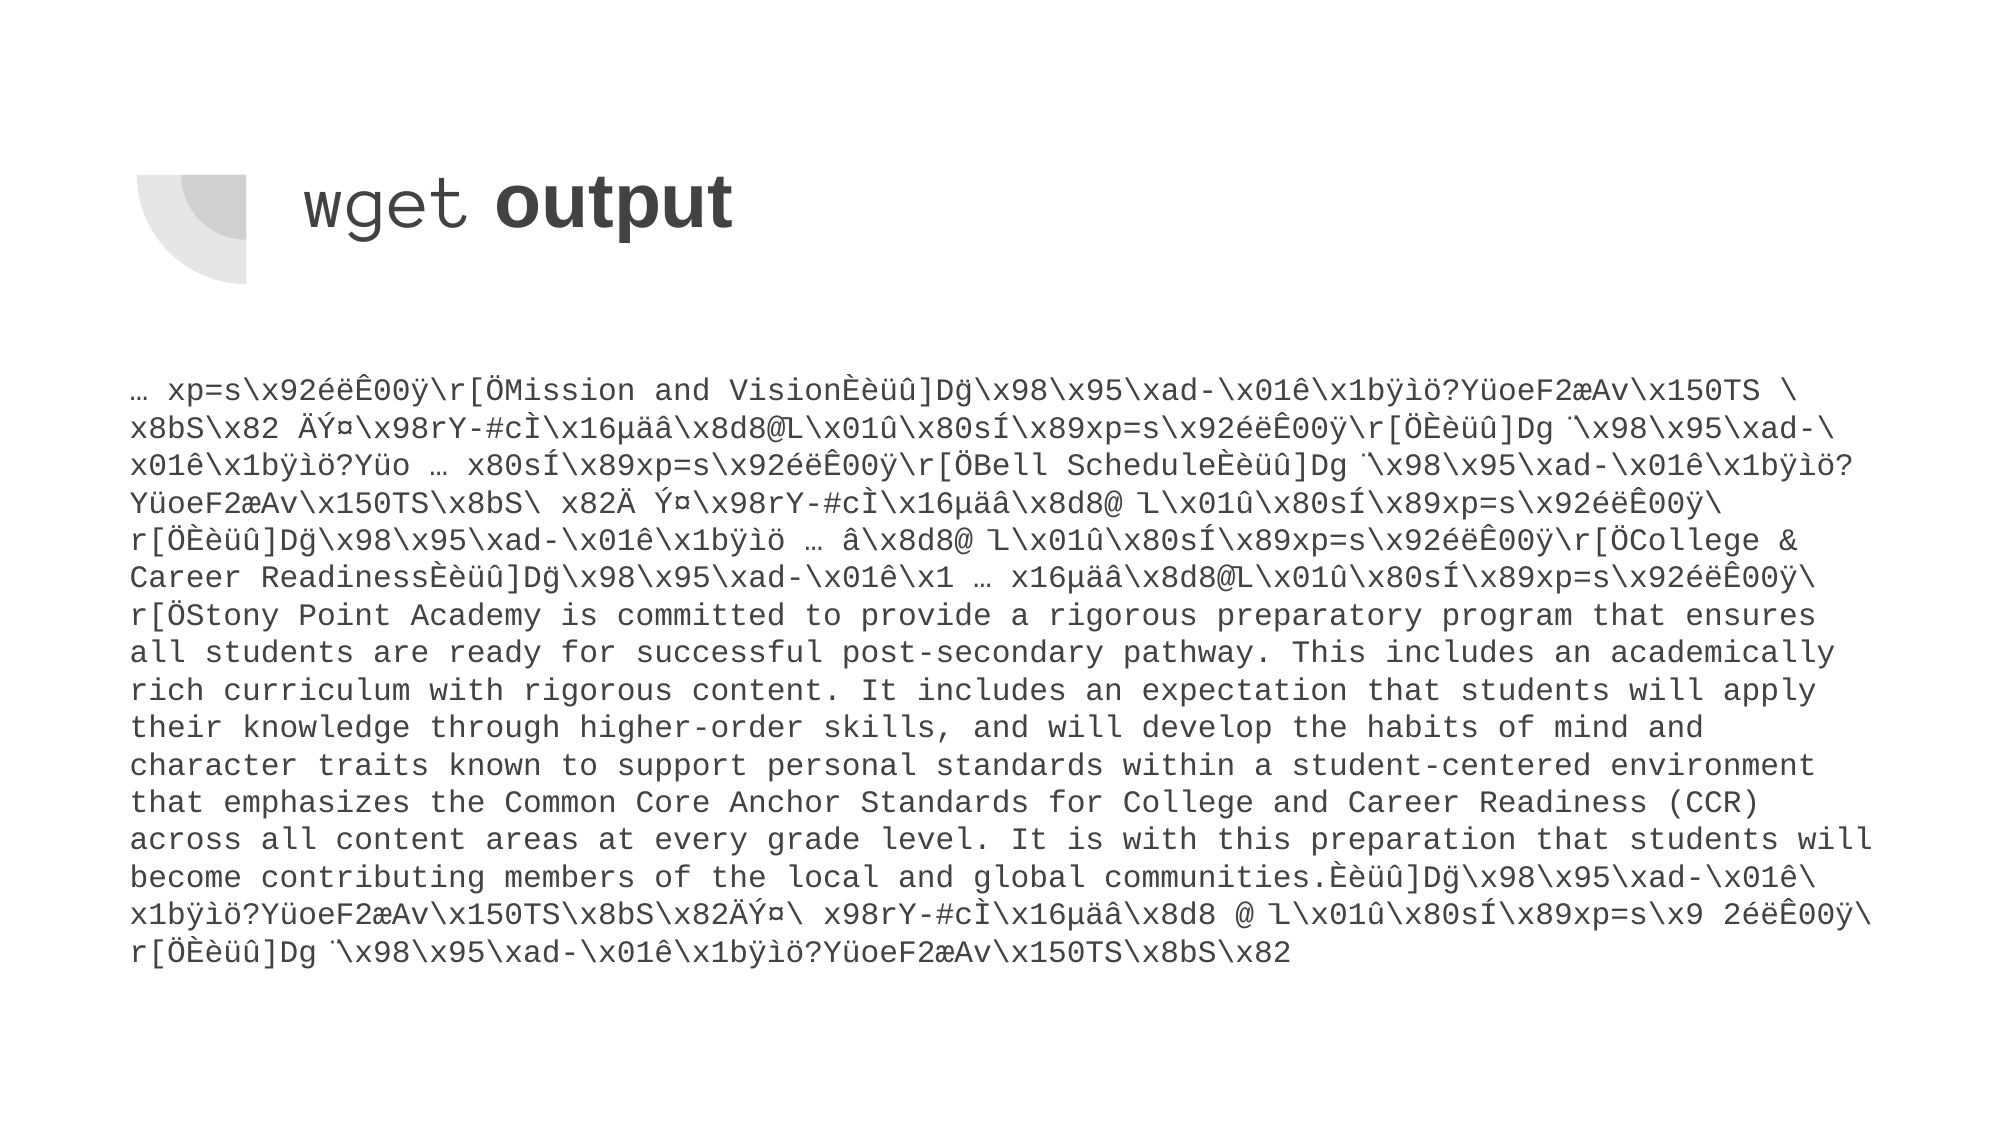

# wget output
… xp=s\x92éëÊ00ÿ\r[ÖMission and VisionÈèüû]Dg̈\x98\x95\xad-\x01ê\x1bÿìö?YüoeF2æAv\x150TS \x8bS\x82 ÄÝ¤\x98rY-#cÌ\x16μäâ\x8d8@̄L\x01û\x80sÍ\x89xp=s\x92éëÊ00ÿ\r[ÖÈèüû]Dg ̈\x98\x95\xad-\x01ê\x1bÿìö?Yüo … x80sÍ\x89xp=s\x92éëÊ00ÿ\r[ÖBell ScheduleÈèüû]Dg ̈\x98\x95\xad-\x01ê\x1bÿìö?YüoeF2æAv\x150TS\x8bS\ x82Ä Ý¤\x98rY-#cÌ\x16μäâ\x8d8@ ̄L\x01û\x80sÍ\x89xp=s\x92éëÊ00ÿ\r[ÖÈèüû]Dg̈\x98\x95\xad-\x01ê\x1bÿìö … â\x8d8@ ̄L\x01û\x80sÍ\x89xp=s\x92éëÊ00ÿ\r[ÖCollege & Career ReadinessÈèüû]Dg̈\x98\x95\xad-\x01ê\x1 … x16μäâ\x8d8@̄L\x01û\x80sÍ\x89xp=s\x92éëÊ00ÿ\r[ÖStony Point Academy is committed to provide a rigorous preparatory program that ensures all students are ready for successful post-secondary pathway. This includes an academically rich curriculum with rigorous content. It includes an expectation that students will apply their knowledge through higher-order skills, and will develop the habits of mind and character traits known to support personal standards within a student-centered environment that emphasizes the Common Core Anchor Standards for College and Career Readiness (CCR) across all content areas at every grade level. It is with this preparation that students will become contributing members of the local and global communities.Èèüû]Dg̈\x98\x95\xad-\x01ê\x1bÿìö?YüoeF2æAv\x150TS\x8bS\x82ÄÝ¤\ x98rY-#cÌ\x16μäâ\x8d8 @ ̄L\x01û\x80sÍ\x89xp=s\x9 2éëÊ00ÿ\r[ÖÈèüû]Dg ̈\x98\x95\xad-\x01ê\x1bÿìö?YüoeF2æAv\x150TS\x8bS\x82